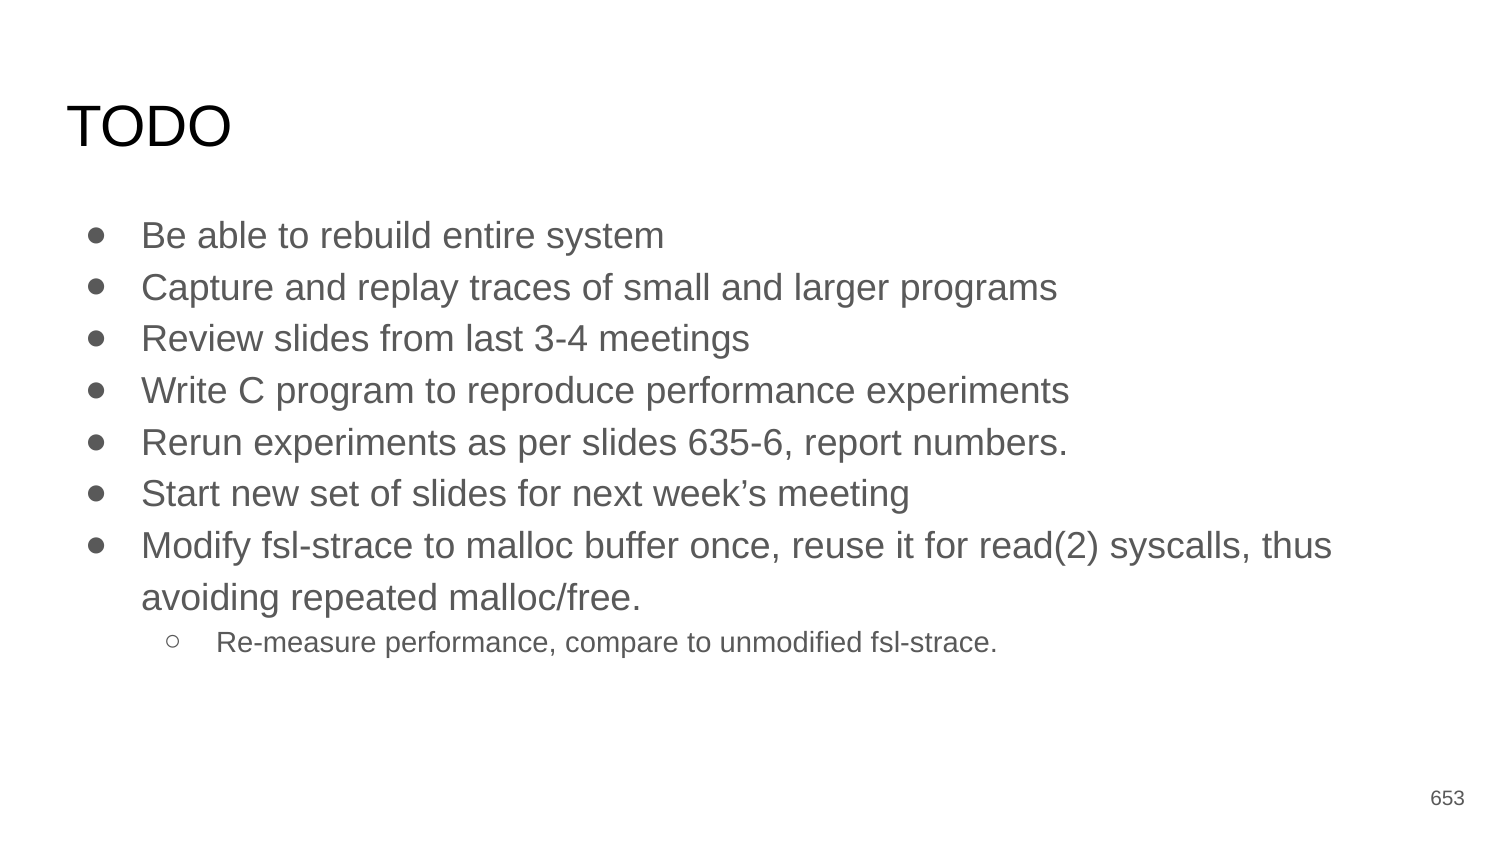

# TODO
Be able to rebuild entire system
Capture and replay traces of small and larger programs
Review slides from last 3-4 meetings
Write C program to reproduce performance experiments
Rerun experiments as per slides 635-6, report numbers.
Start new set of slides for next week’s meeting
Modify fsl-strace to malloc buffer once, reuse it for read(2) syscalls, thus avoiding repeated malloc/free.
Re-measure performance, compare to unmodified fsl-strace.
653